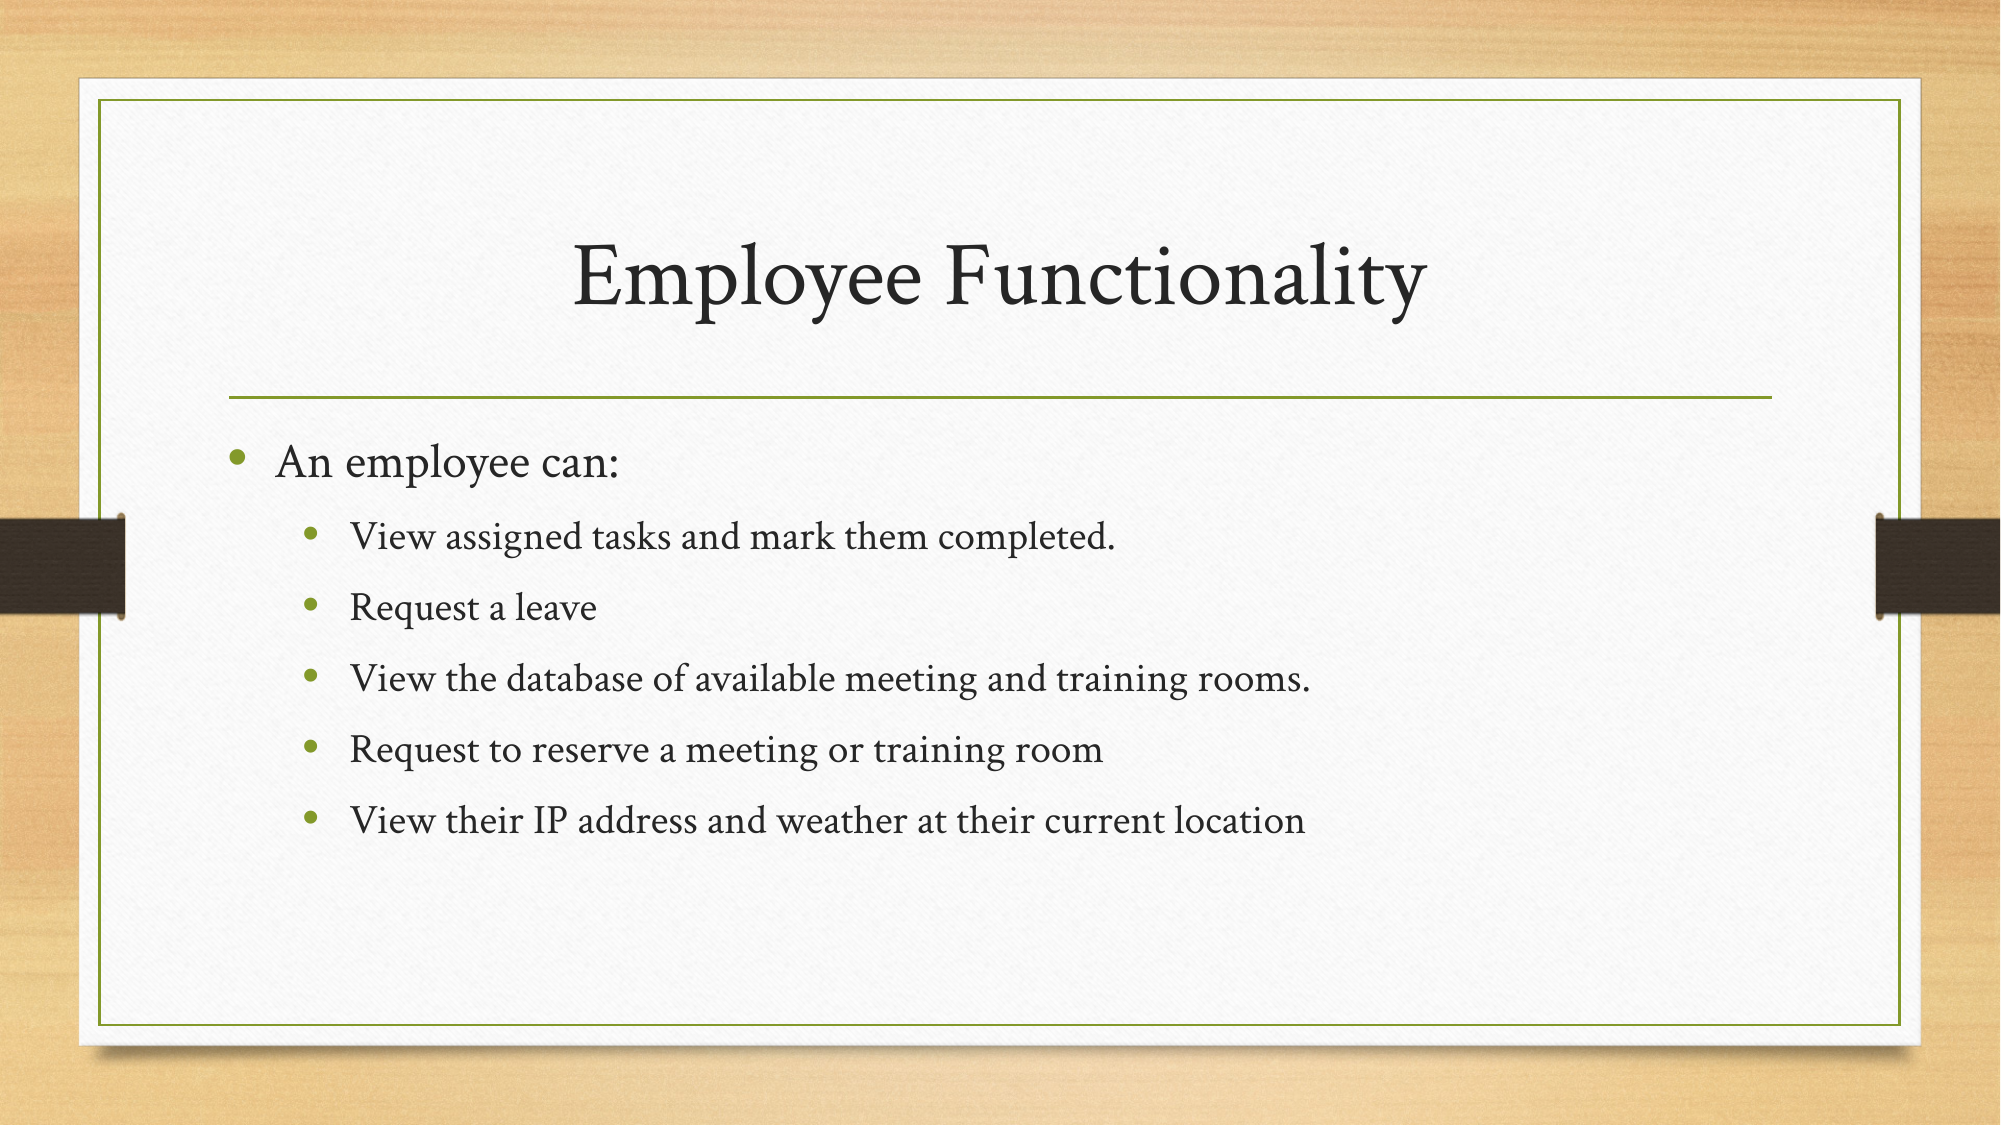

# Employee Functionality
An employee can:
View assigned tasks and mark them completed.
Request a leave
View the database of available meeting and training rooms.
Request to reserve a meeting or training room
View their IP address and weather at their current location